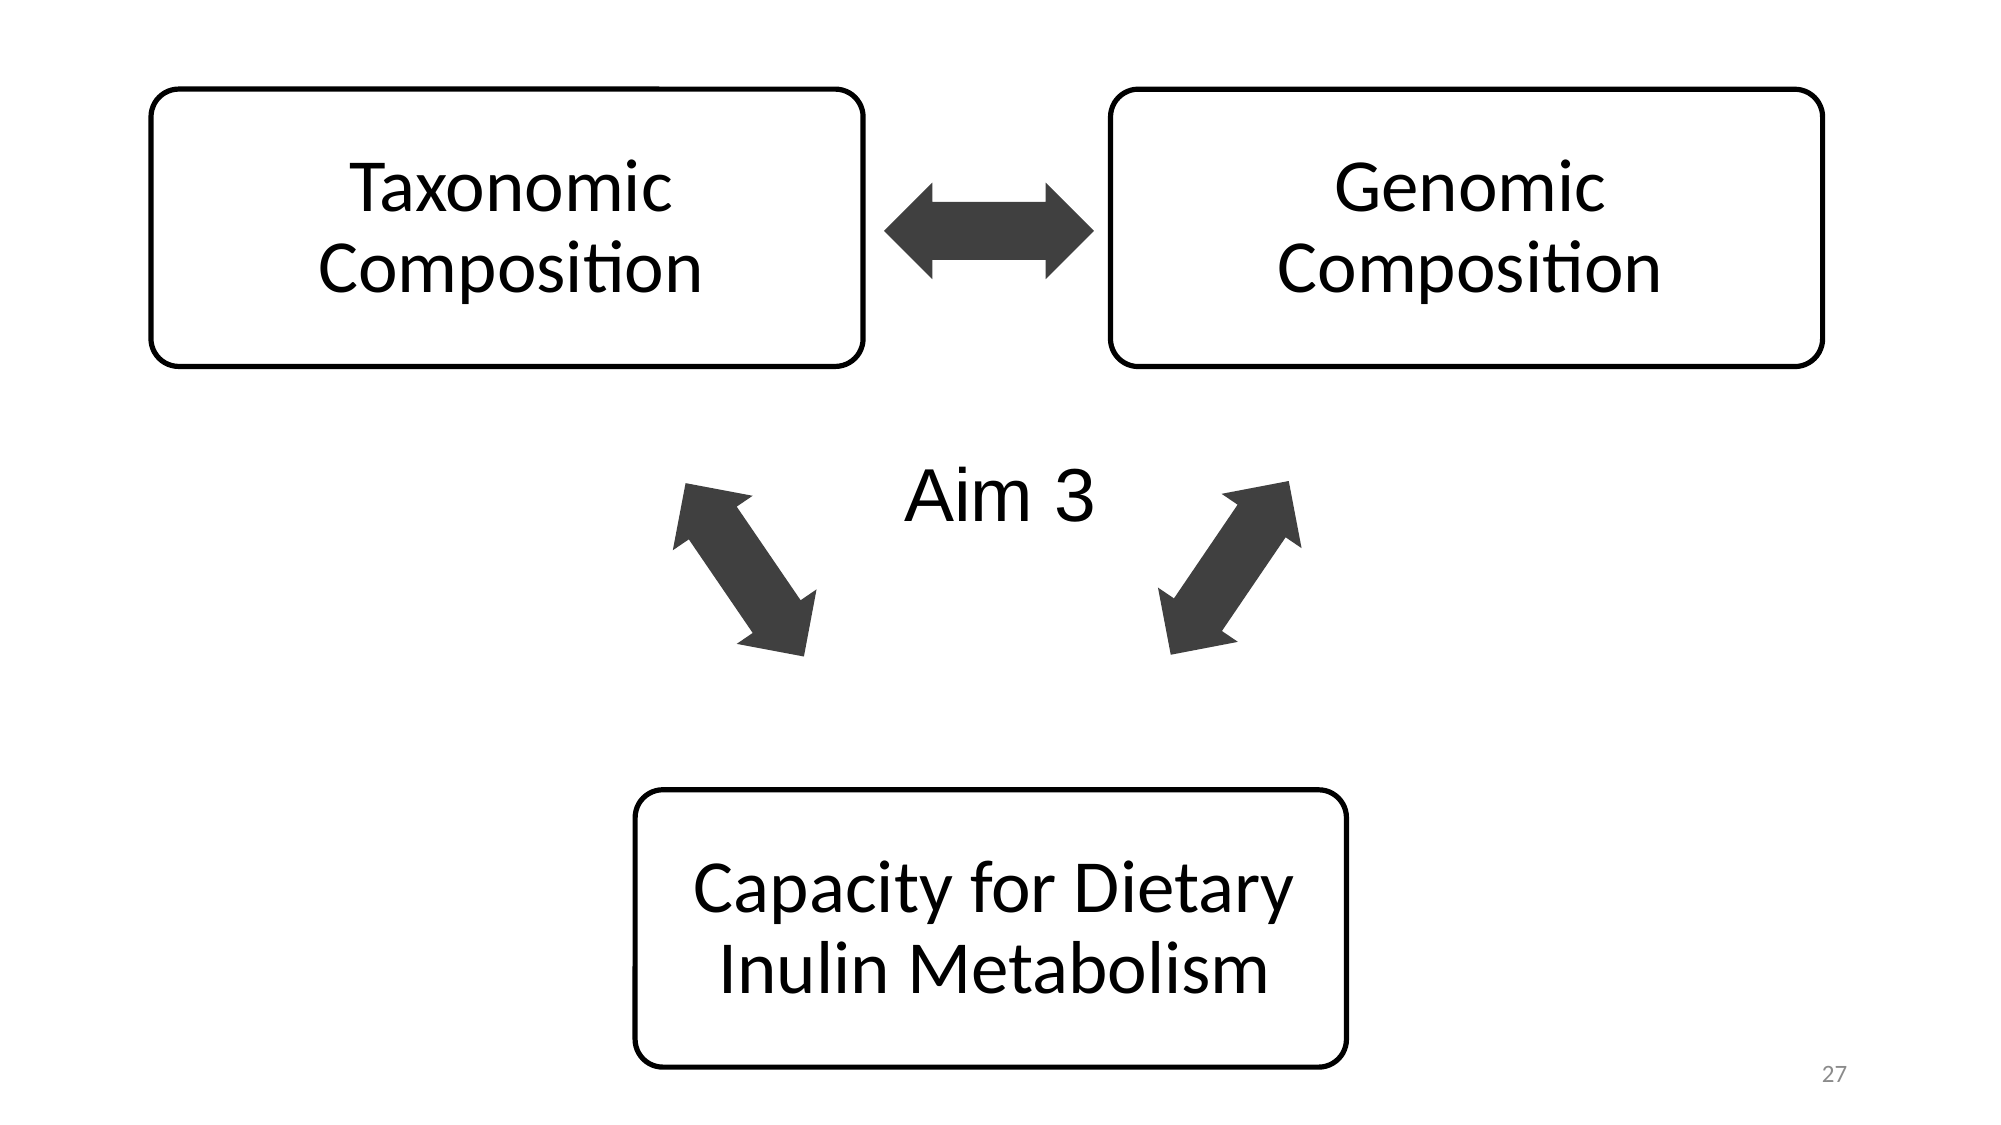

Genomic
Composition

Capacity for Dietary Inulin Metabolism

Taxonomic Composition

Aim 3
27